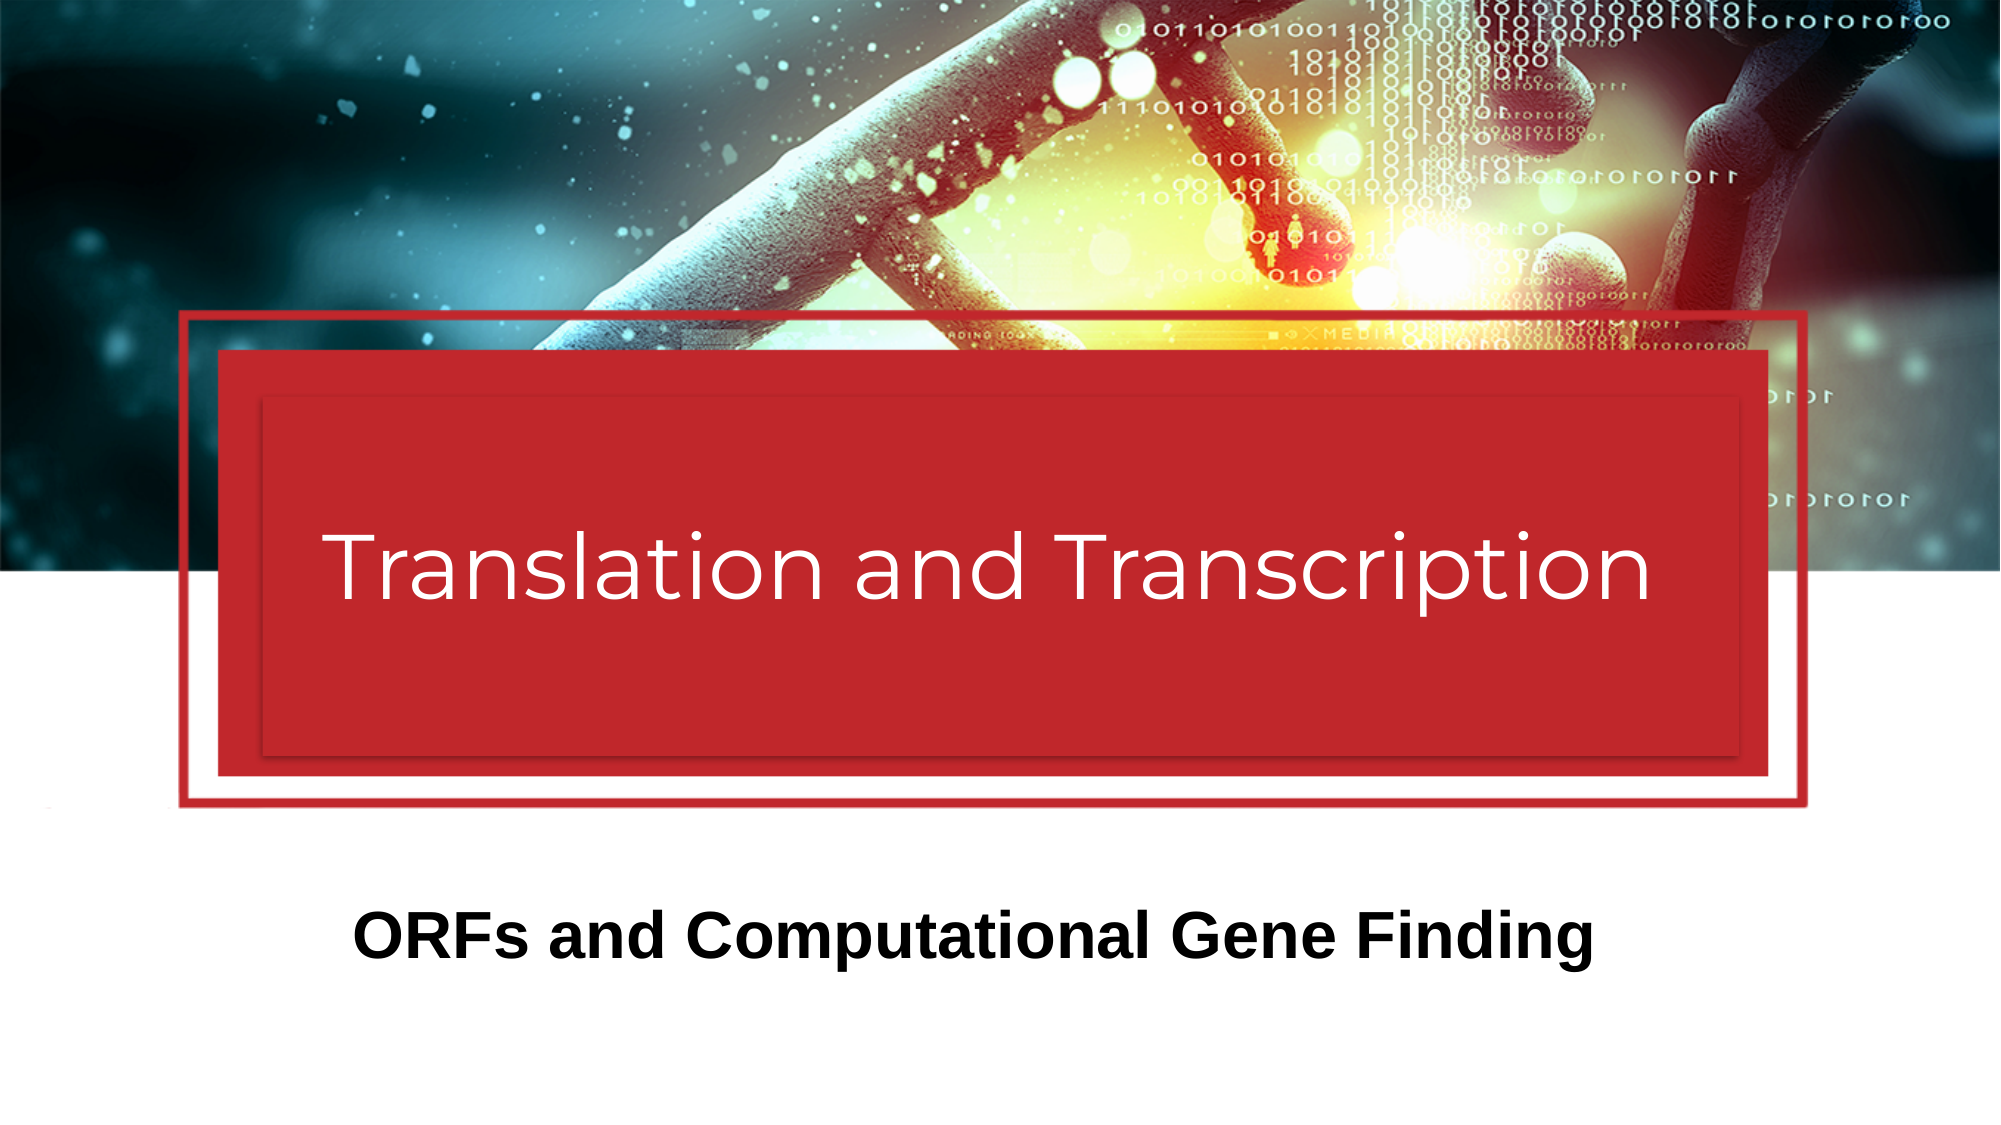

# Translation and Transcription
ORFs and Computational Gene Finding